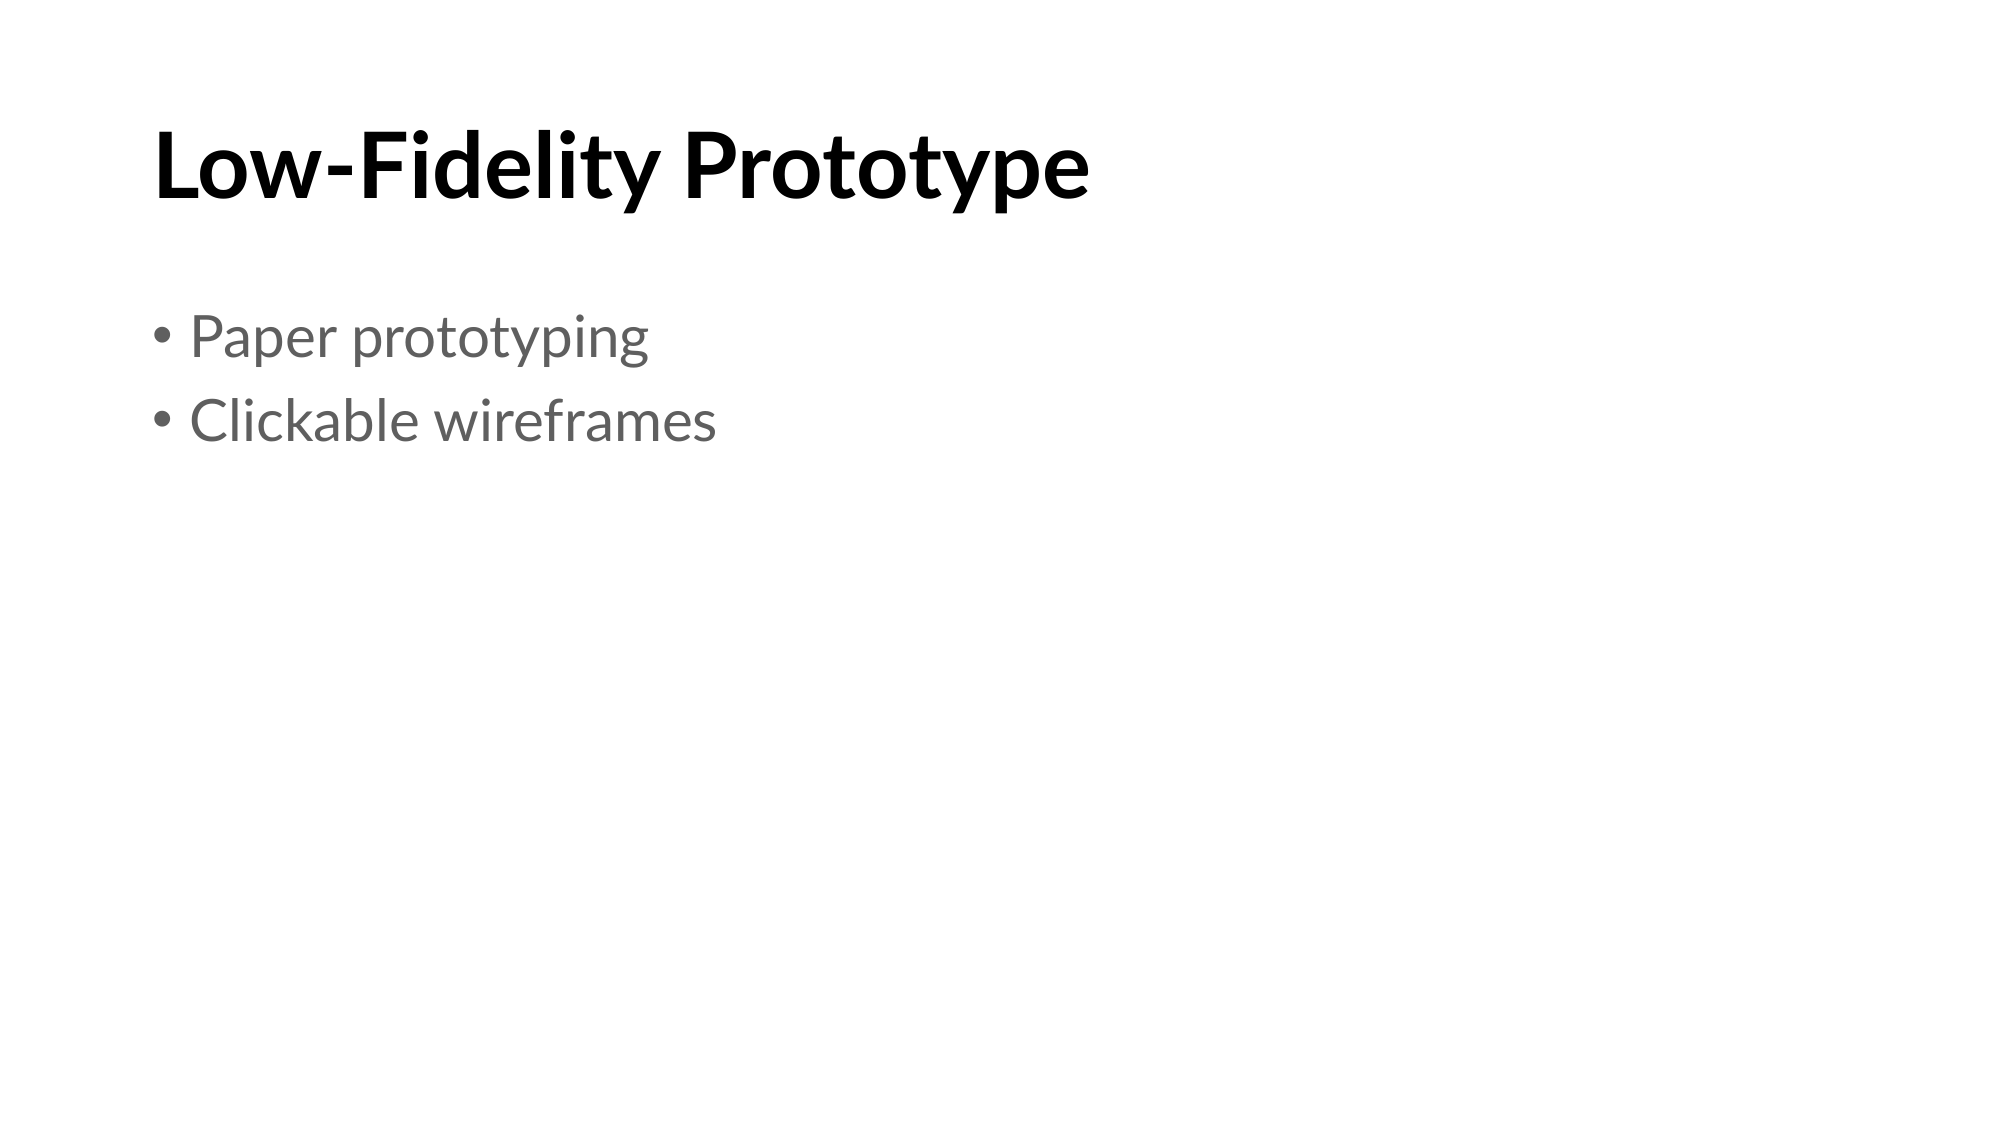

# Low-Fidelity Prototype
Paper prototyping
Clickable wireframes